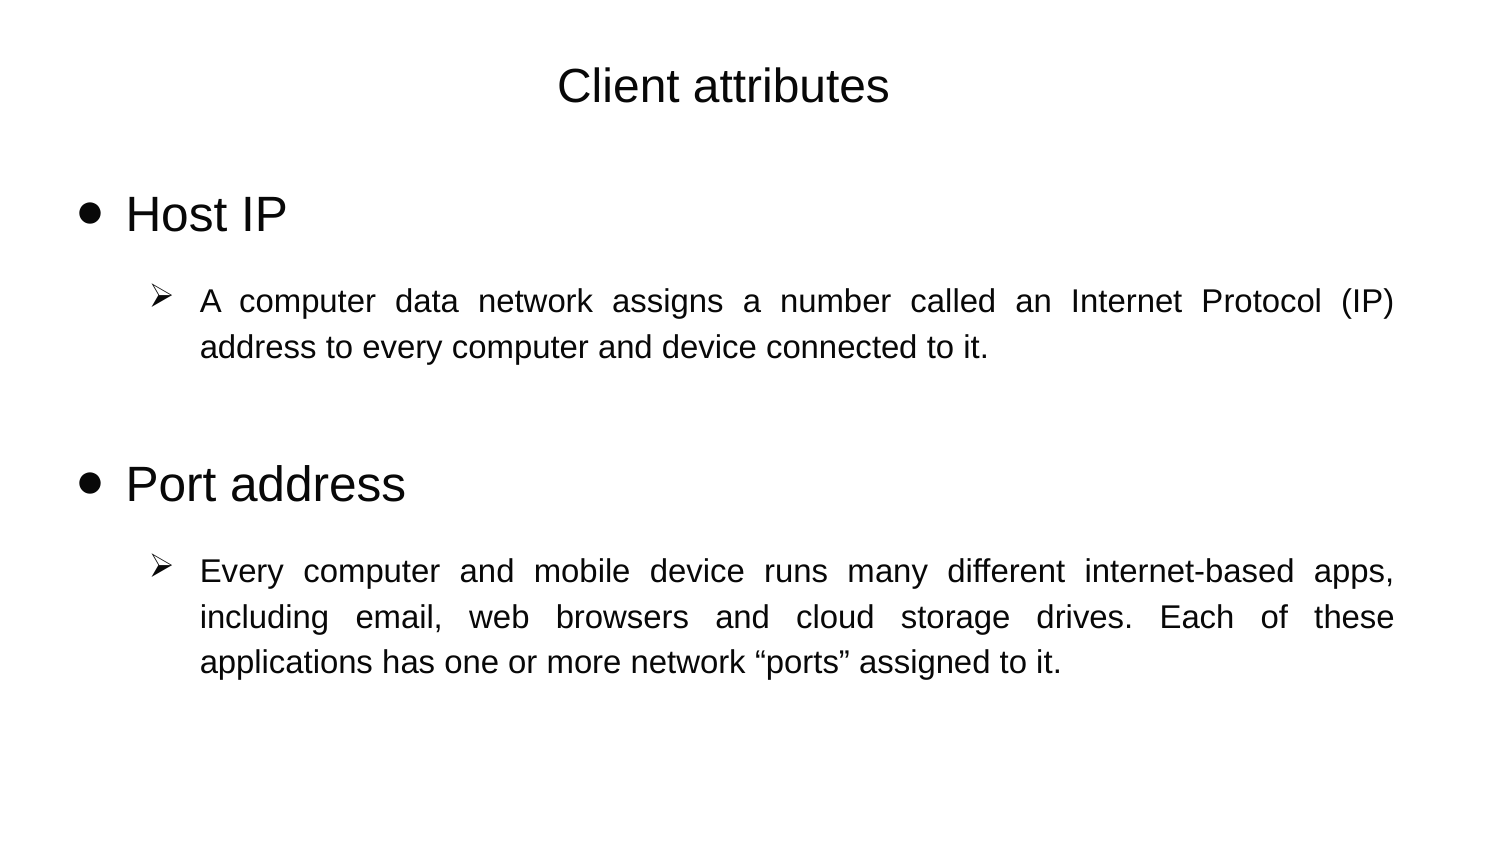

Client attributes
Host IP
A computer data network assigns a number called an Internet Protocol (IP) address to every computer and device connected to it.

Port address
Every computer and mobile device runs many different internet-based apps, including email, web browsers and cloud storage drives. Each of these applications has one or more network “ports” assigned to it.